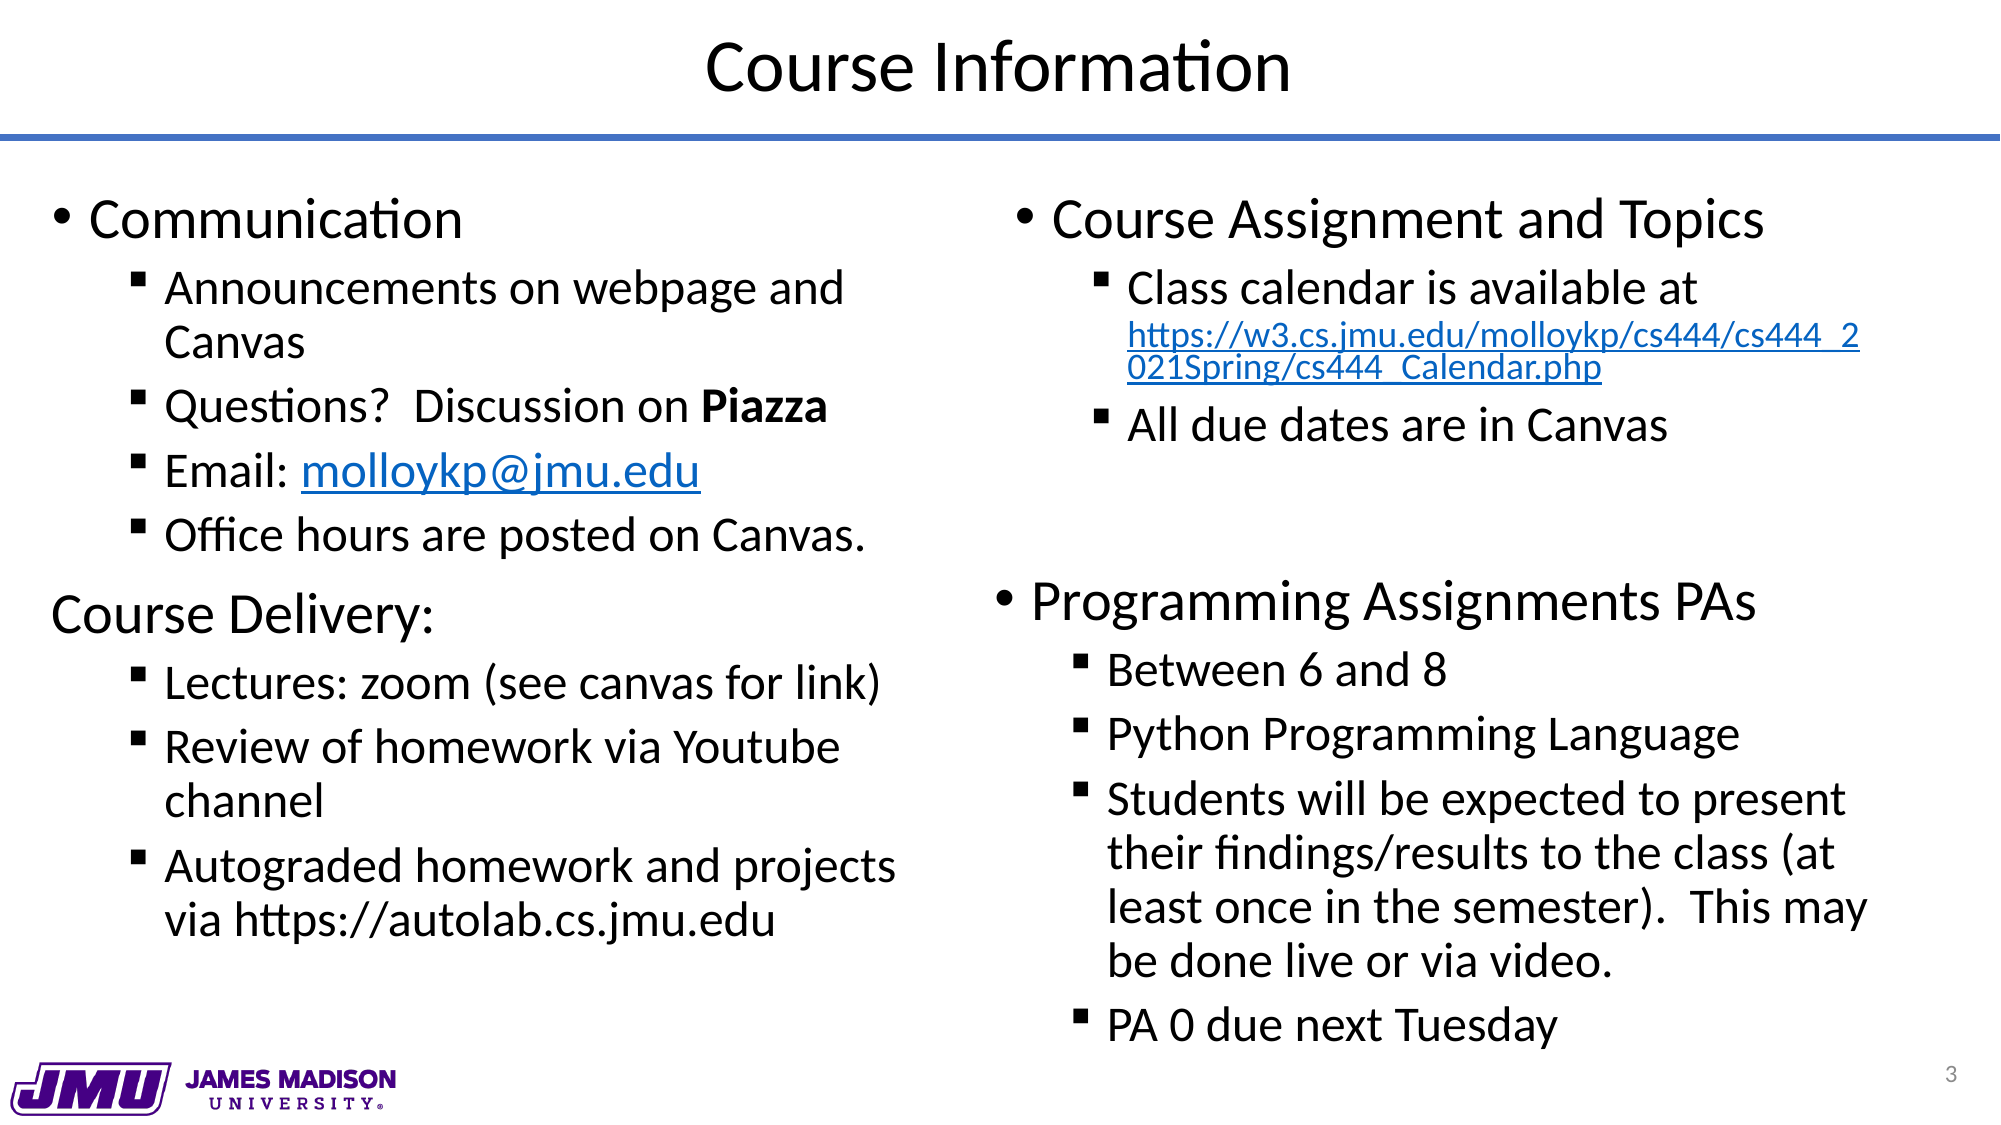

# Course Information
Communication
Announcements on webpage and Canvas
Questions?  Discussion on Piazza
Email: molloykp@jmu.edu
Office hours are posted on Canvas.
Course Delivery:
Lectures: zoom (see canvas for link)
Review of homework via Youtube channel
Autograded homework and projects via https://autolab.cs.jmu.edu
Course Assignment and Topics
Class calendar is available at https://w3.cs.jmu.edu/molloykp/cs444/cs444_2021Spring/cs444_Calendar.php
All due dates are in Canvas

Programming Assignments PAs
Between 6 and 8
Python Programming Language
Students will be expected to present their findings/results to the class (at least once in the semester).  This may be done live or via video.
PA 0 due next Tuesday

3